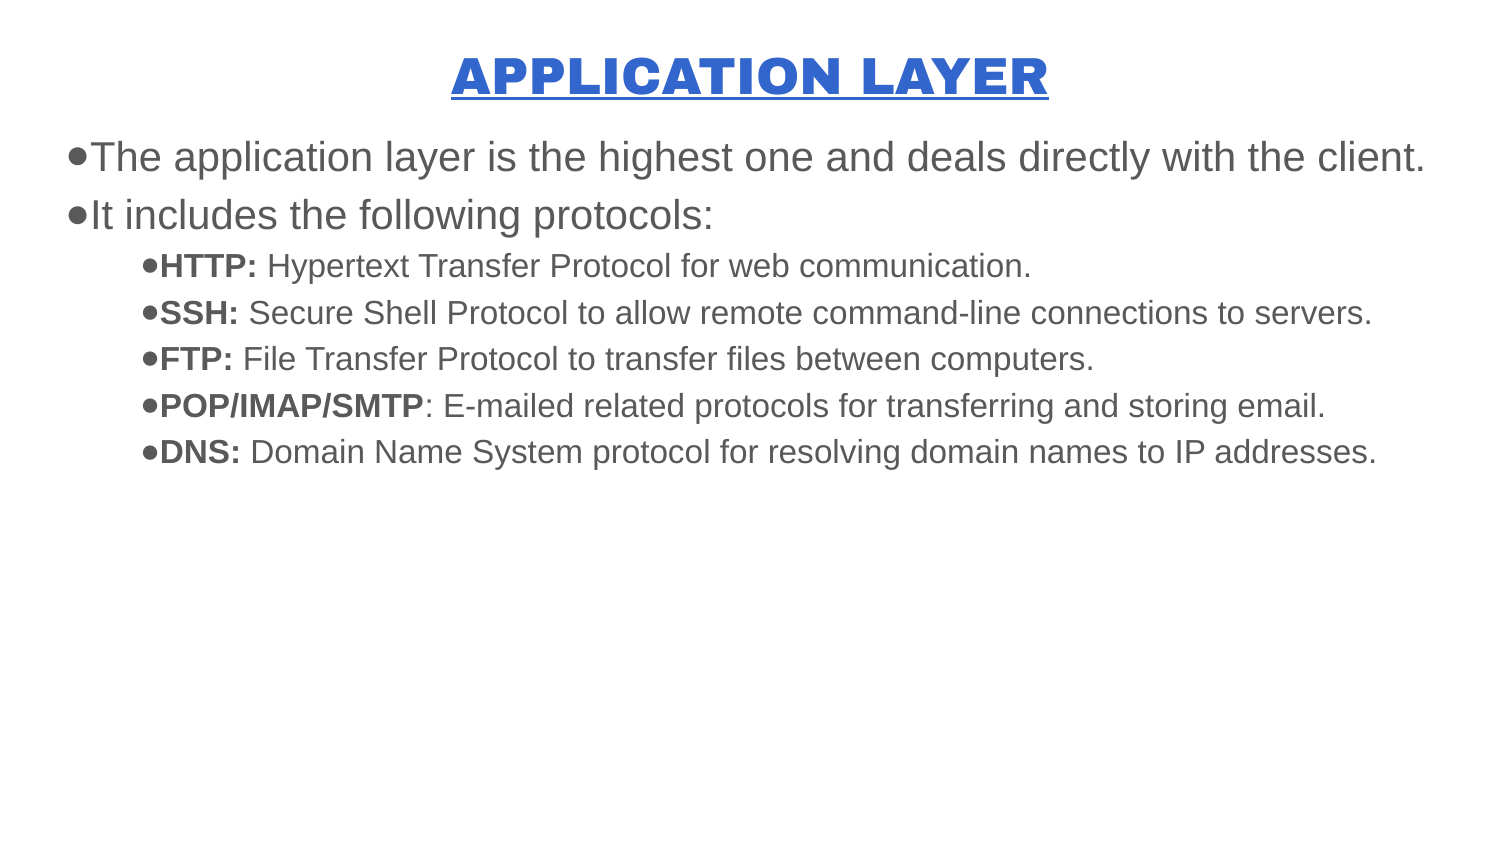

# APPLICATION LAYER
The application layer is the highest one and deals directly with the client.
It includes the following protocols:
HTTP: Hypertext Transfer Protocol for web communication.
SSH: Secure Shell Protocol to allow remote command-line connections to servers.
FTP: File Transfer Protocol to transfer files between computers.
POP/IMAP/SMTP: E-mailed related protocols for transferring and storing email.
DNS: Domain Name System protocol for resolving domain names to IP addresses.